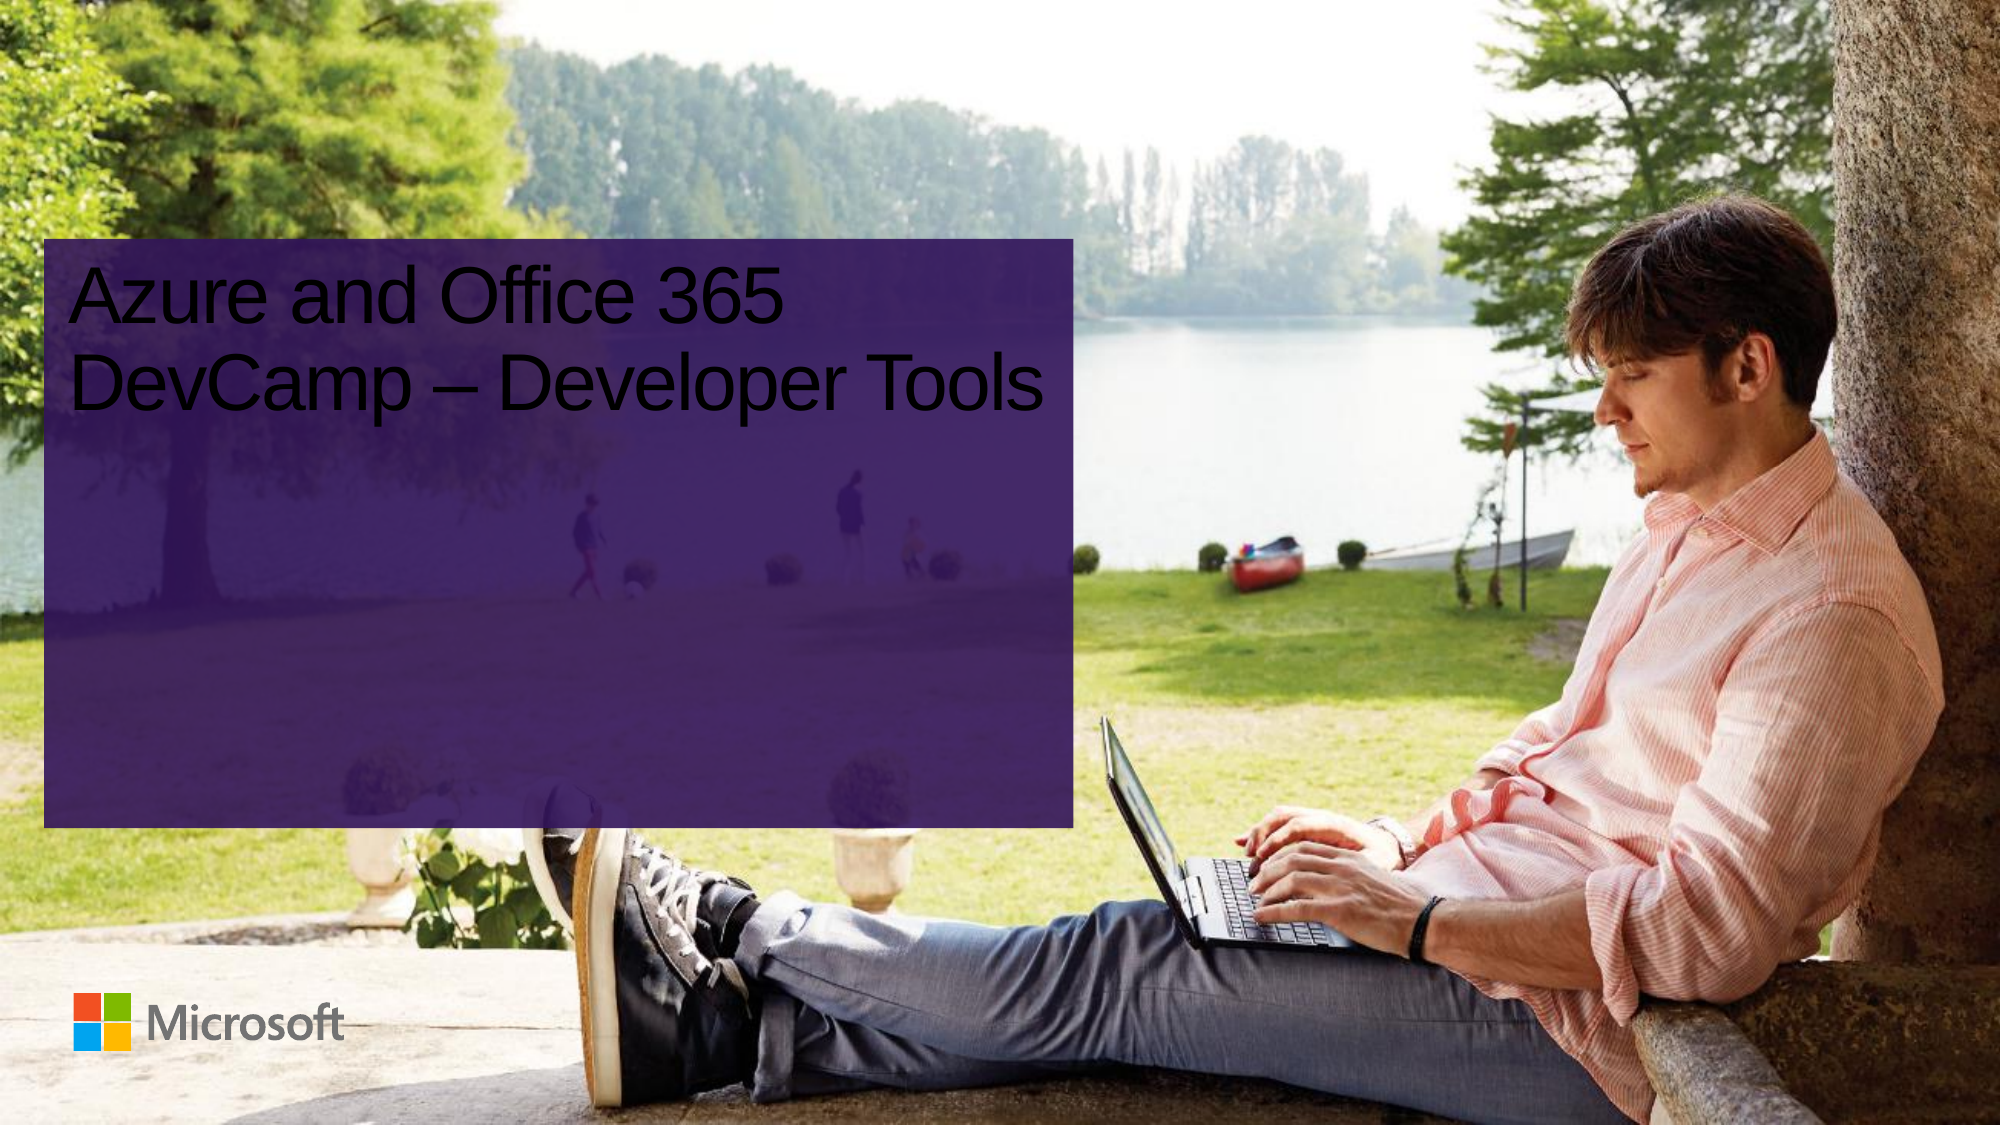

# Azure and Office 365 DevCamp – Developer Tools